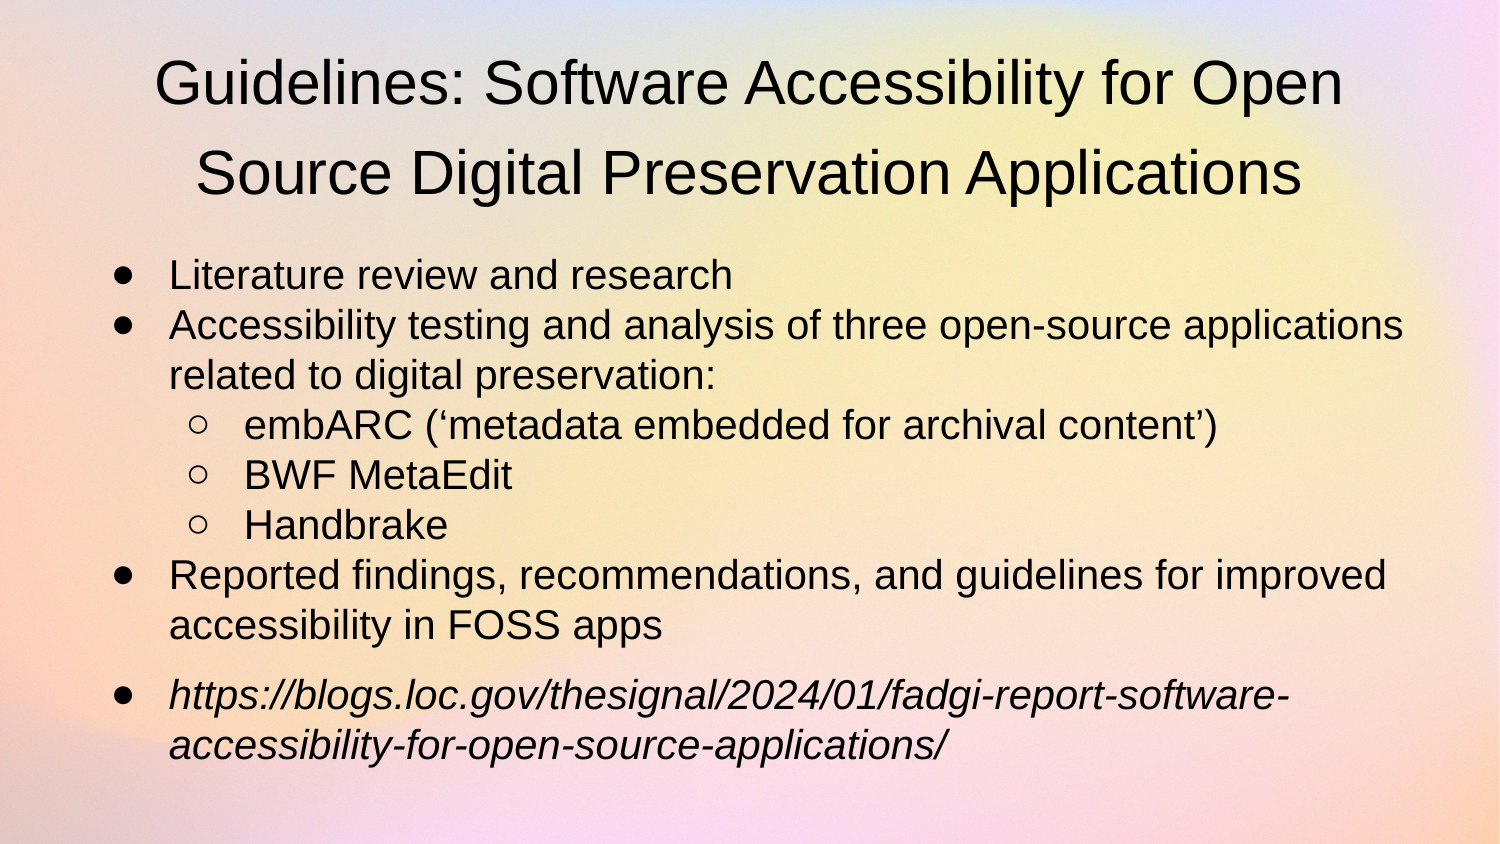

Guidelines: Software Accessibility for Open Source Digital Preservation Applications
Literature review and research
Accessibility testing and analysis of three open-source applications related to digital preservation:
embARC (‘metadata embedded for archival content’)
BWF MetaEdit
Handbrake
Reported findings, recommendations, and guidelines for improved accessibility in FOSS apps

https://blogs.loc.gov/thesignal/2024/01/fadgi-report-software-accessibility-for-open-source-applications/